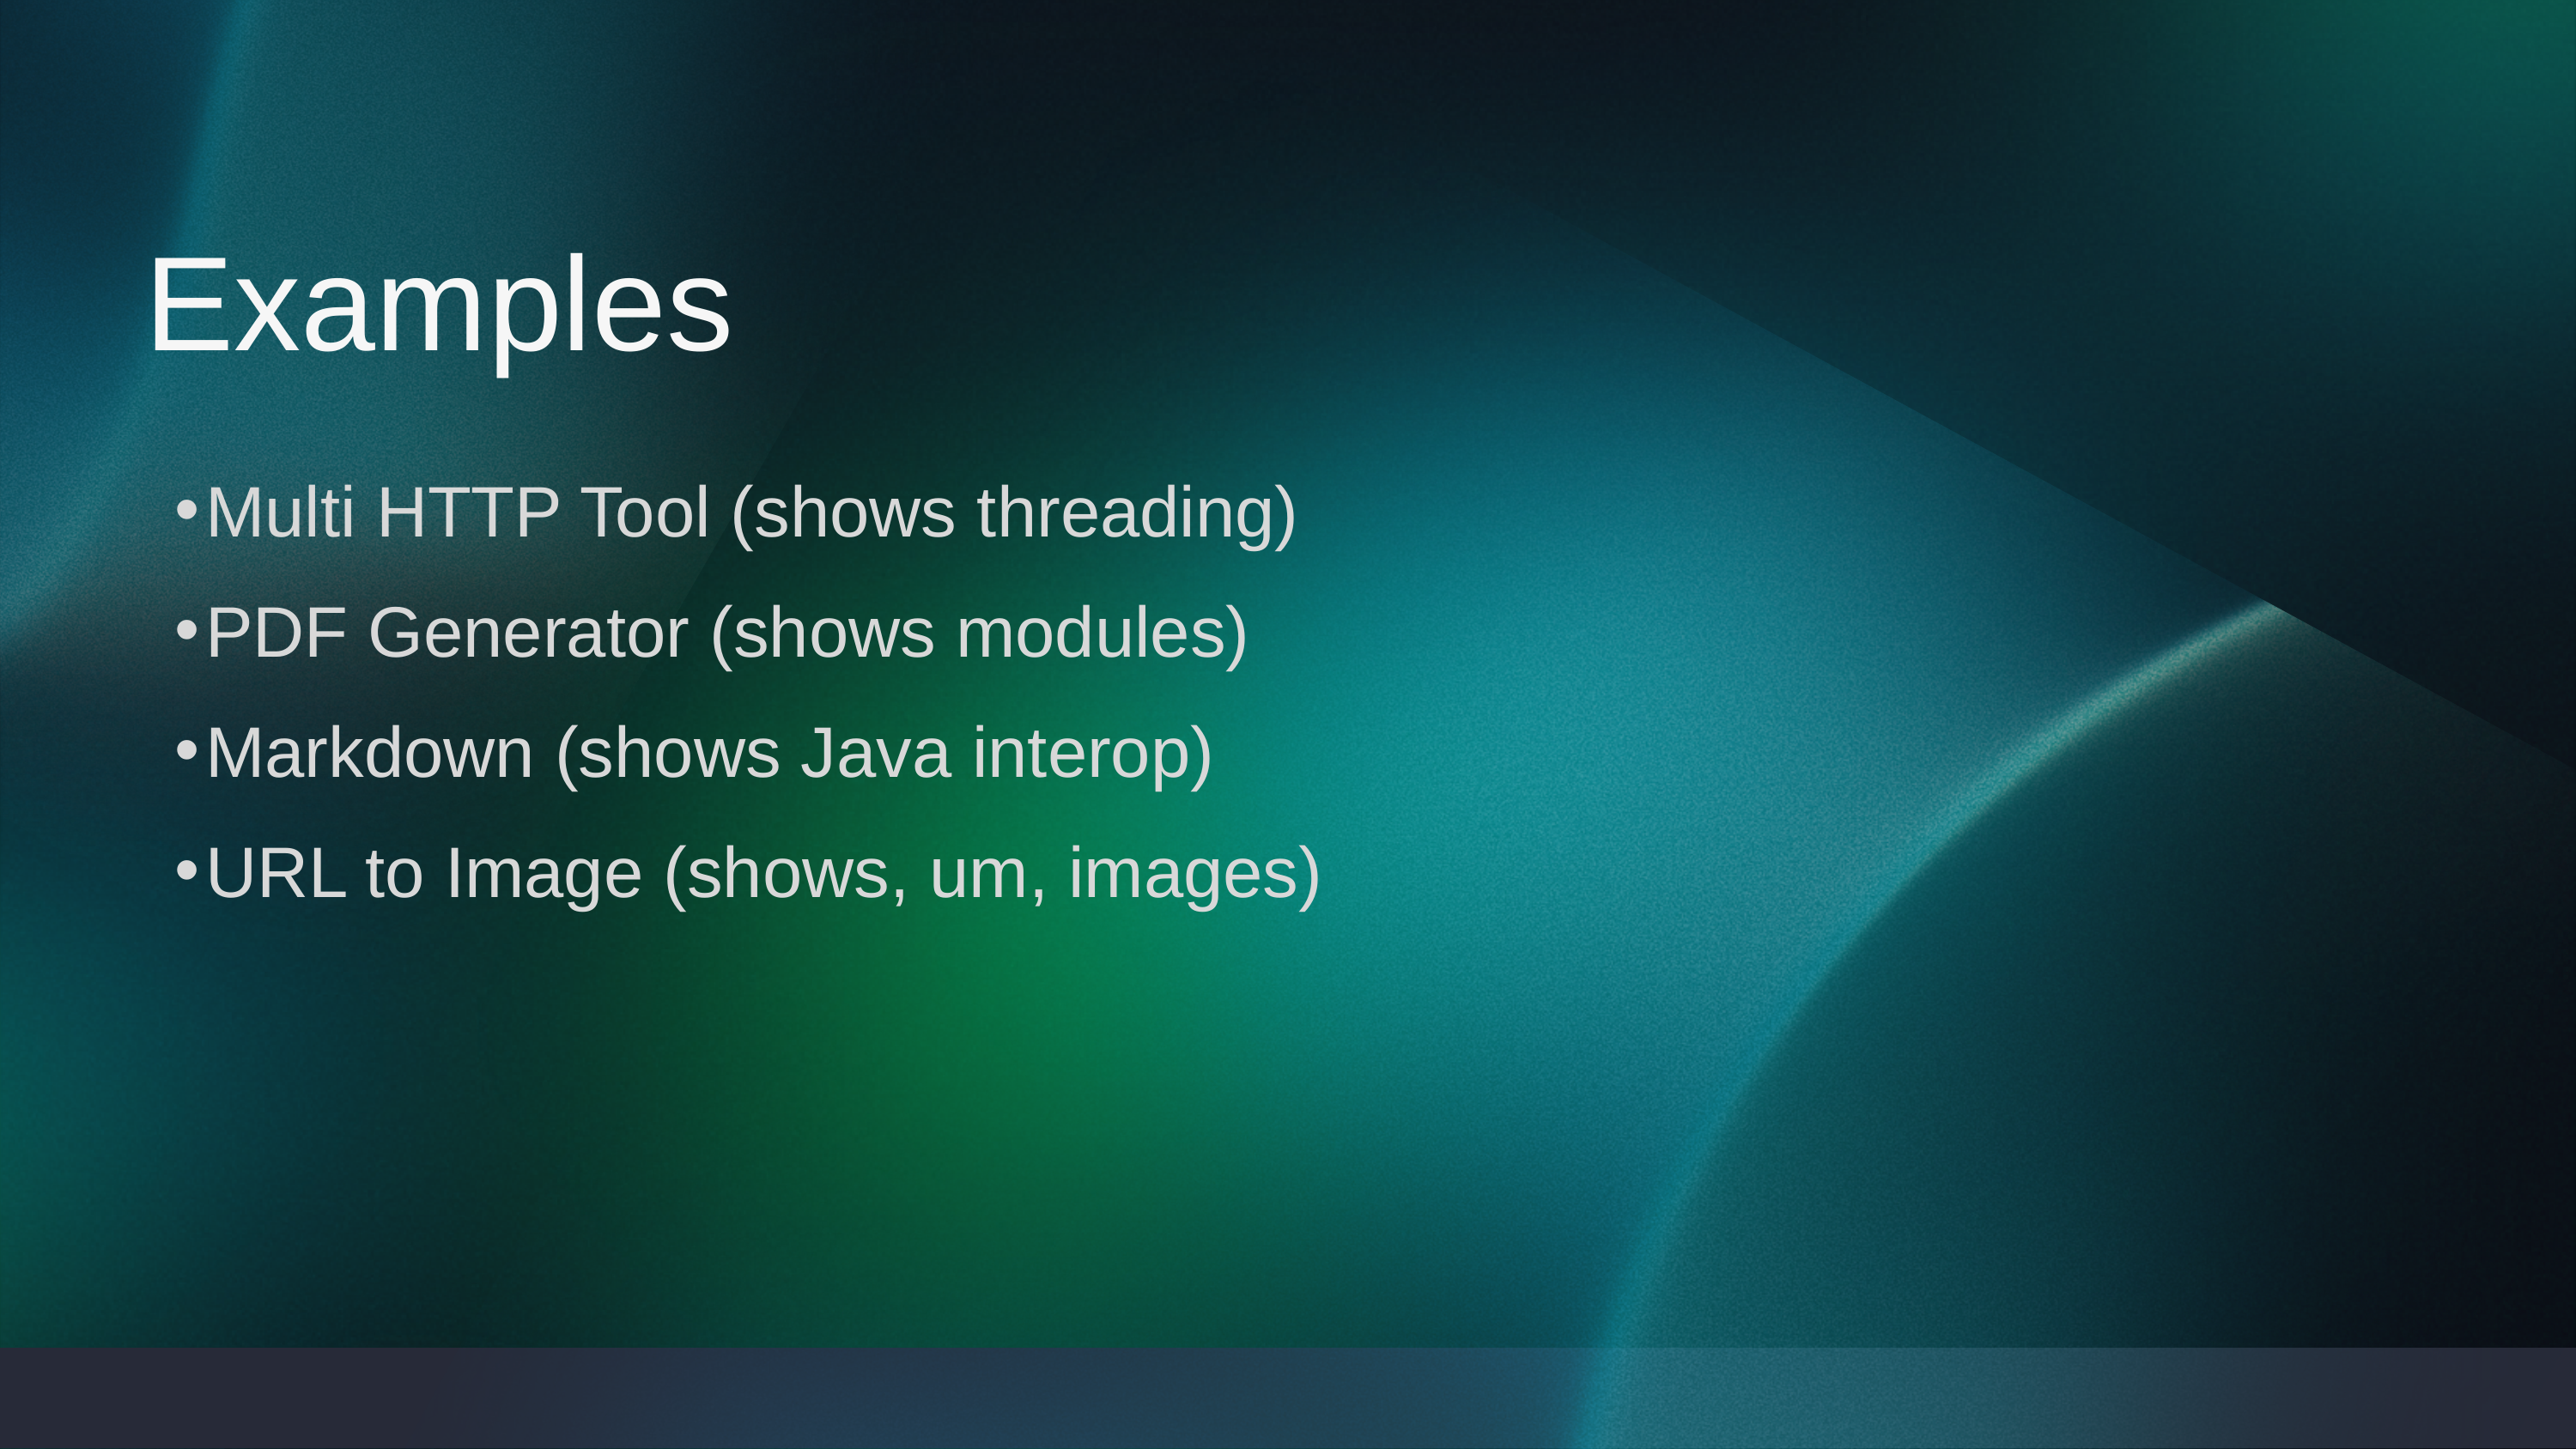

Examples
Multi HTTP Tool (shows threading)
PDF Generator (shows modules)
Markdown (shows Java interop)
URL to Image (shows, um, images)